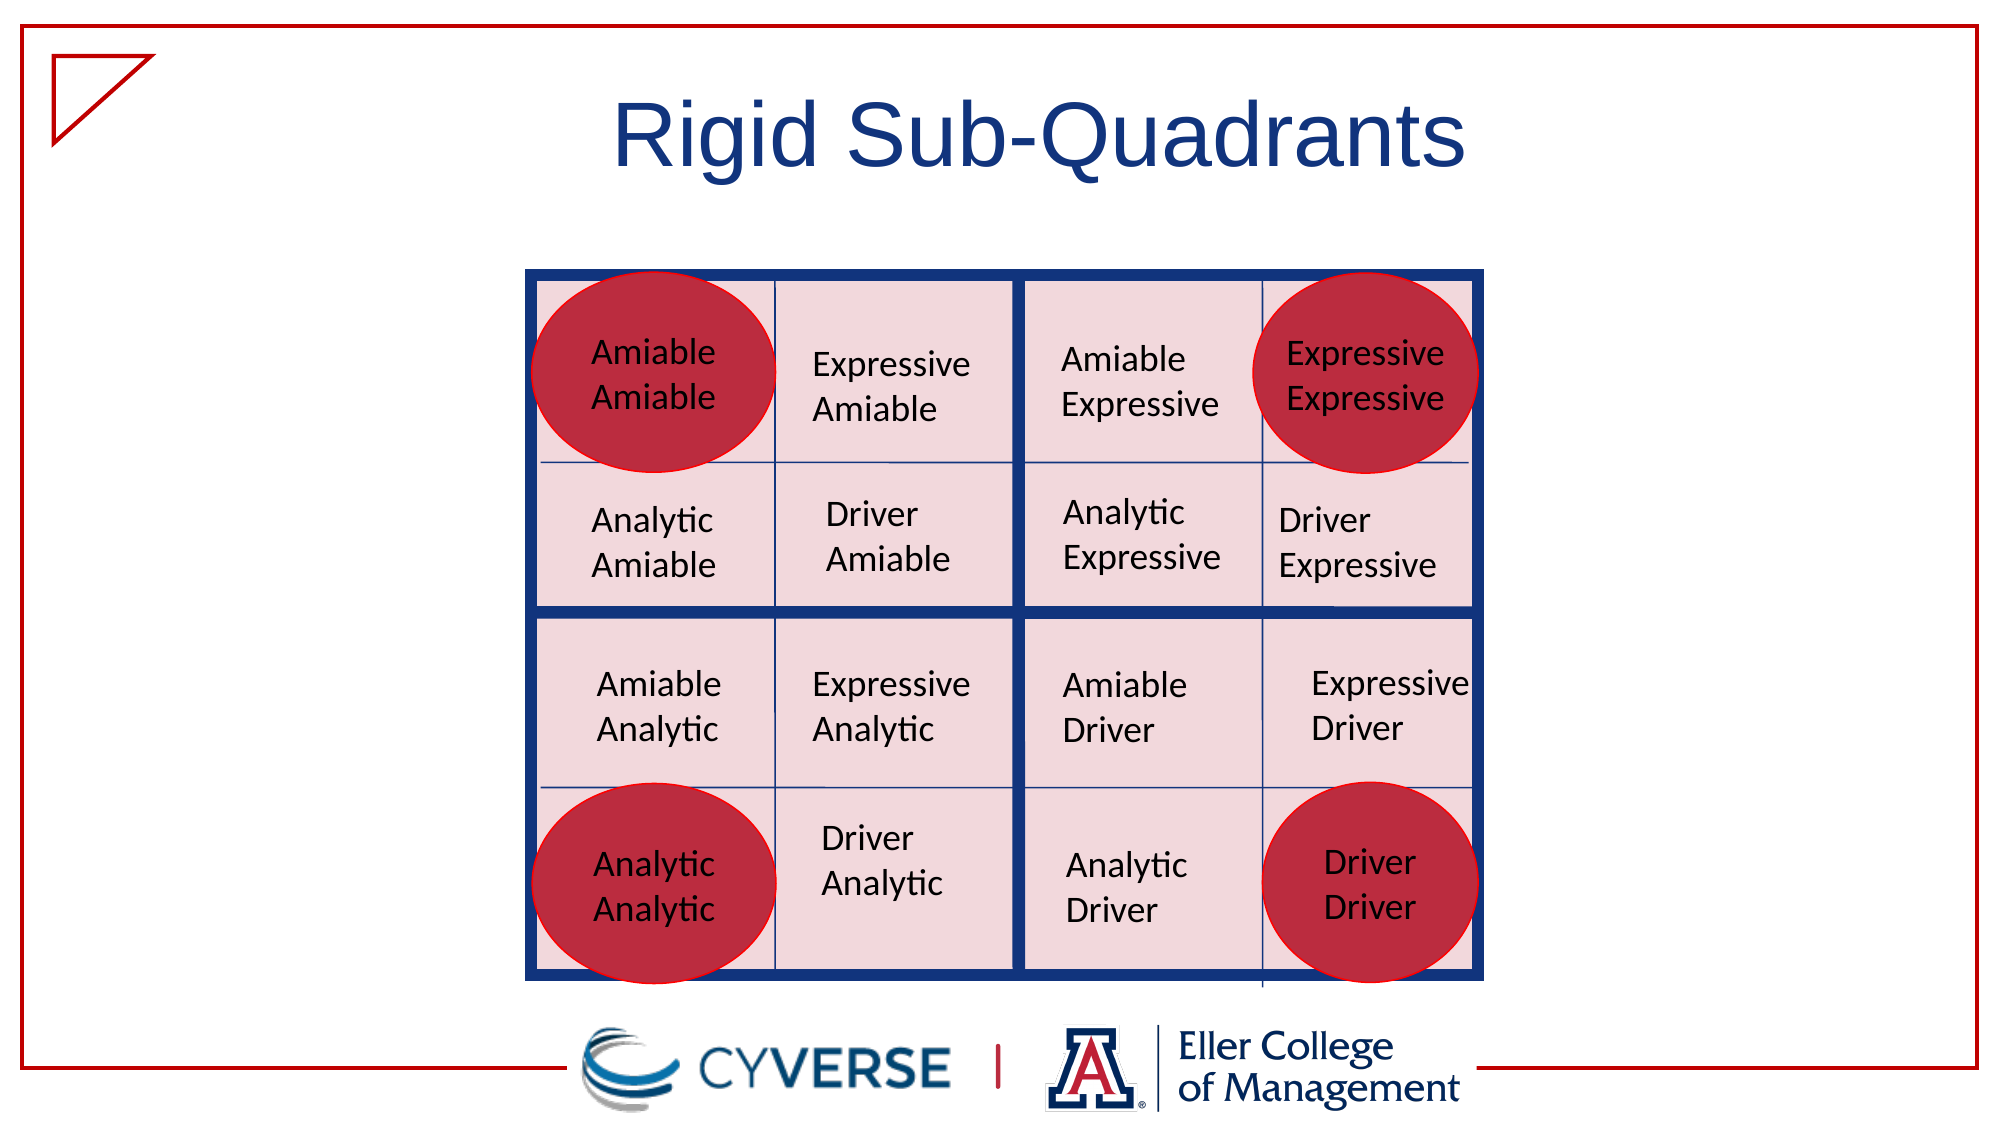

# Rigid Sub-Quadrants
Amiable
Amiable
Expressive
Expressive

Amiable
Amiable
Amiable
Expressive
Expressive
Amiable

Analytic
Expressive
Driver
Amiable
Analytic
Amiable
Driver
Expressive

Expressive
Driver
Expressive
Analytic
Amiable
Analytic
Amiable
Driver
Driver
Driver
Analytic
Analytic

Analytic
Analytic
Driver
Analytic
Analytic
Driver